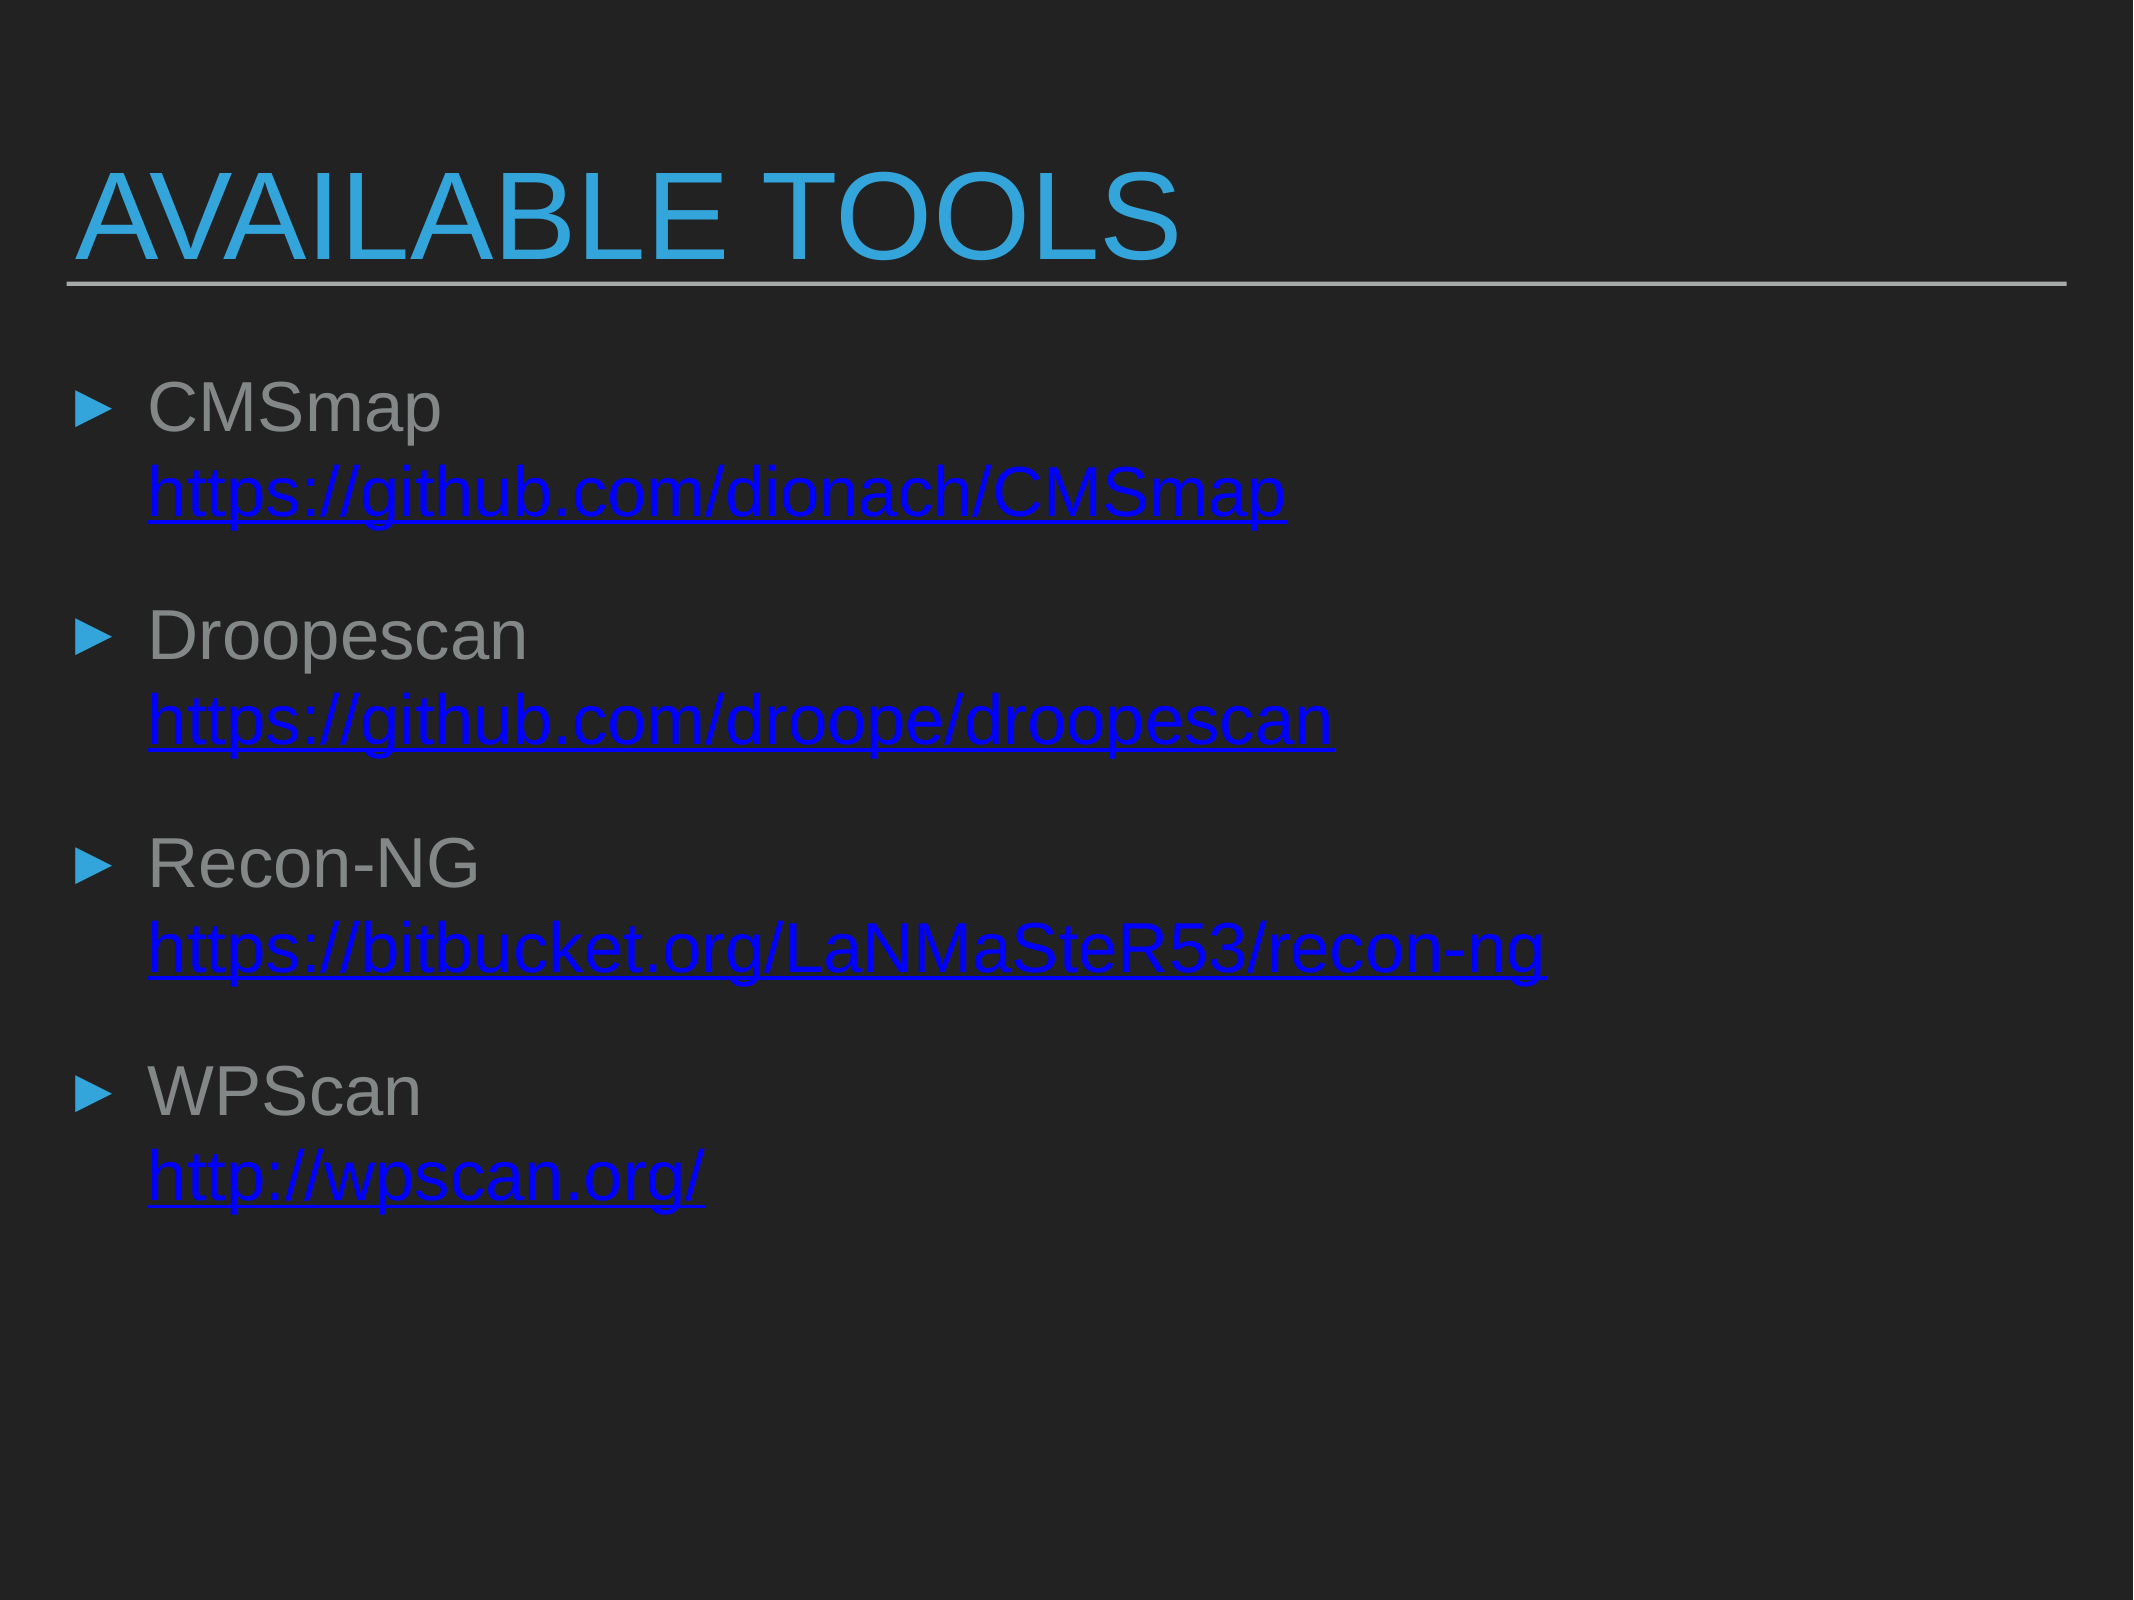

# Available Tools
CMSmap
https://github.com/dionach/CMSmap
Droopescan
https://github.com/droope/droopescan
Recon-NG
https://bitbucket.org/LaNMaSteR53/recon-ng
WPScan
http://wpscan.org/